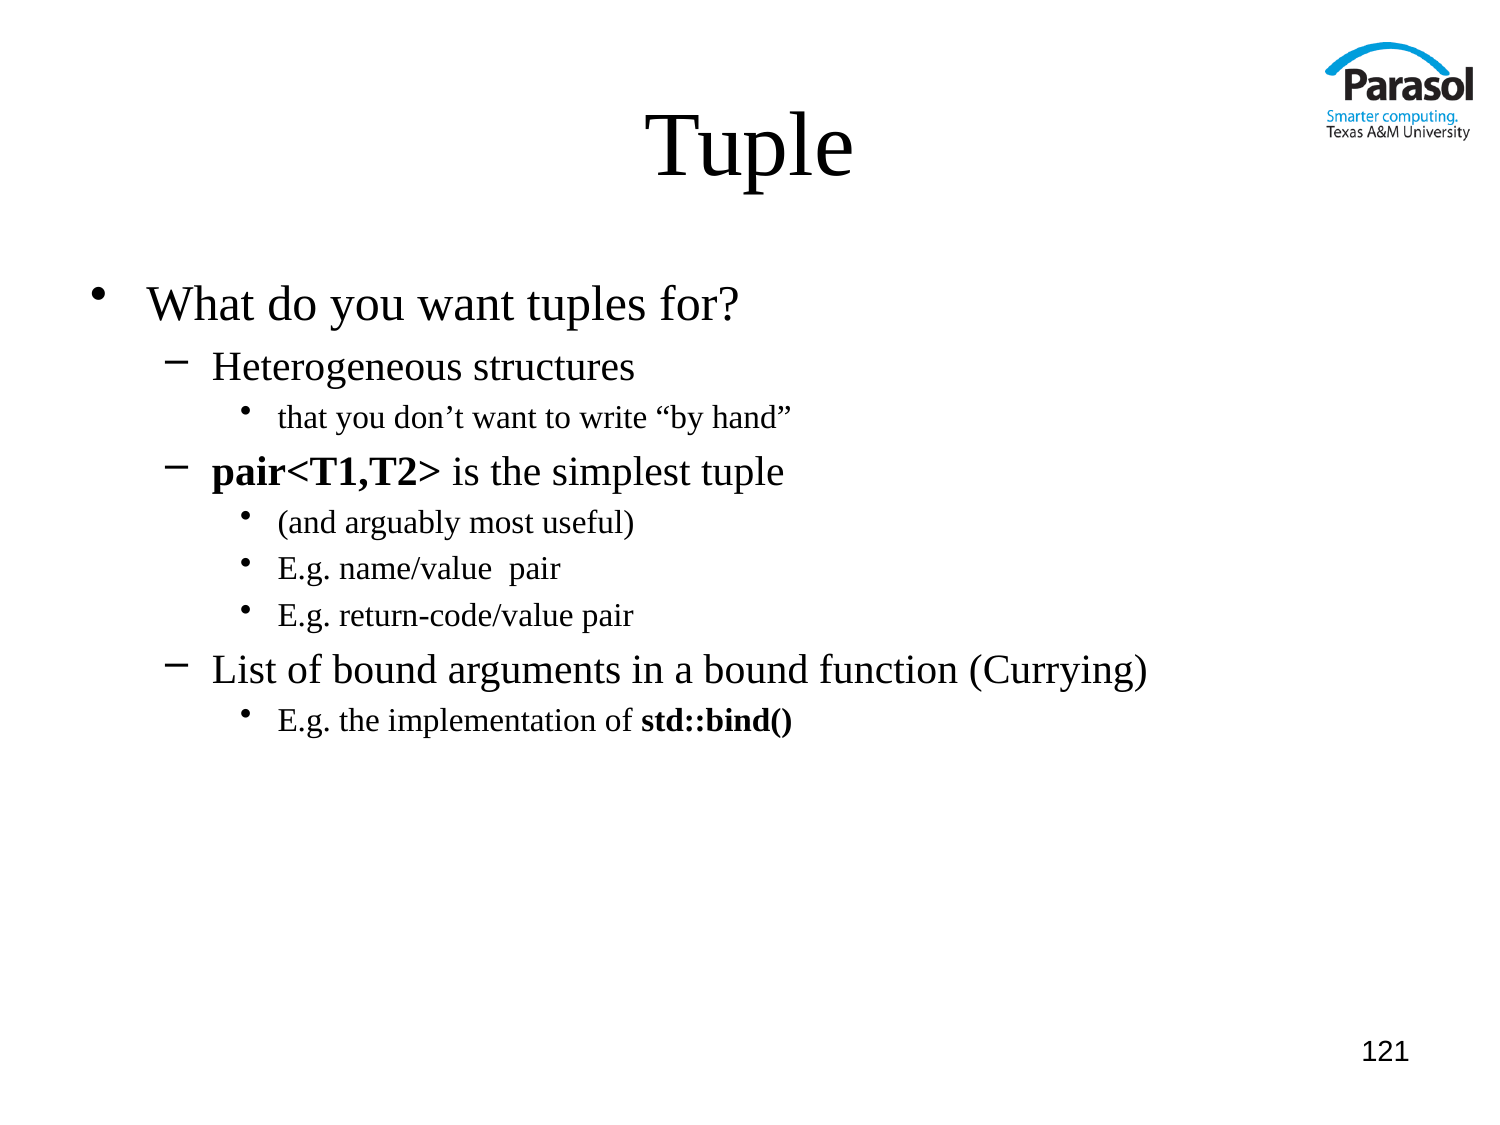

# Tuple
What do you want tuples for?
Heterogeneous structures
that you don’t want to write “by hand”
pair<T1,T2> is the simplest tuple
(and arguably most useful)
E.g. name/value  pair
E.g. return-code/value pair
List of bound arguments in a bound function (Currying)
E.g. the implementation of std::bind()
121